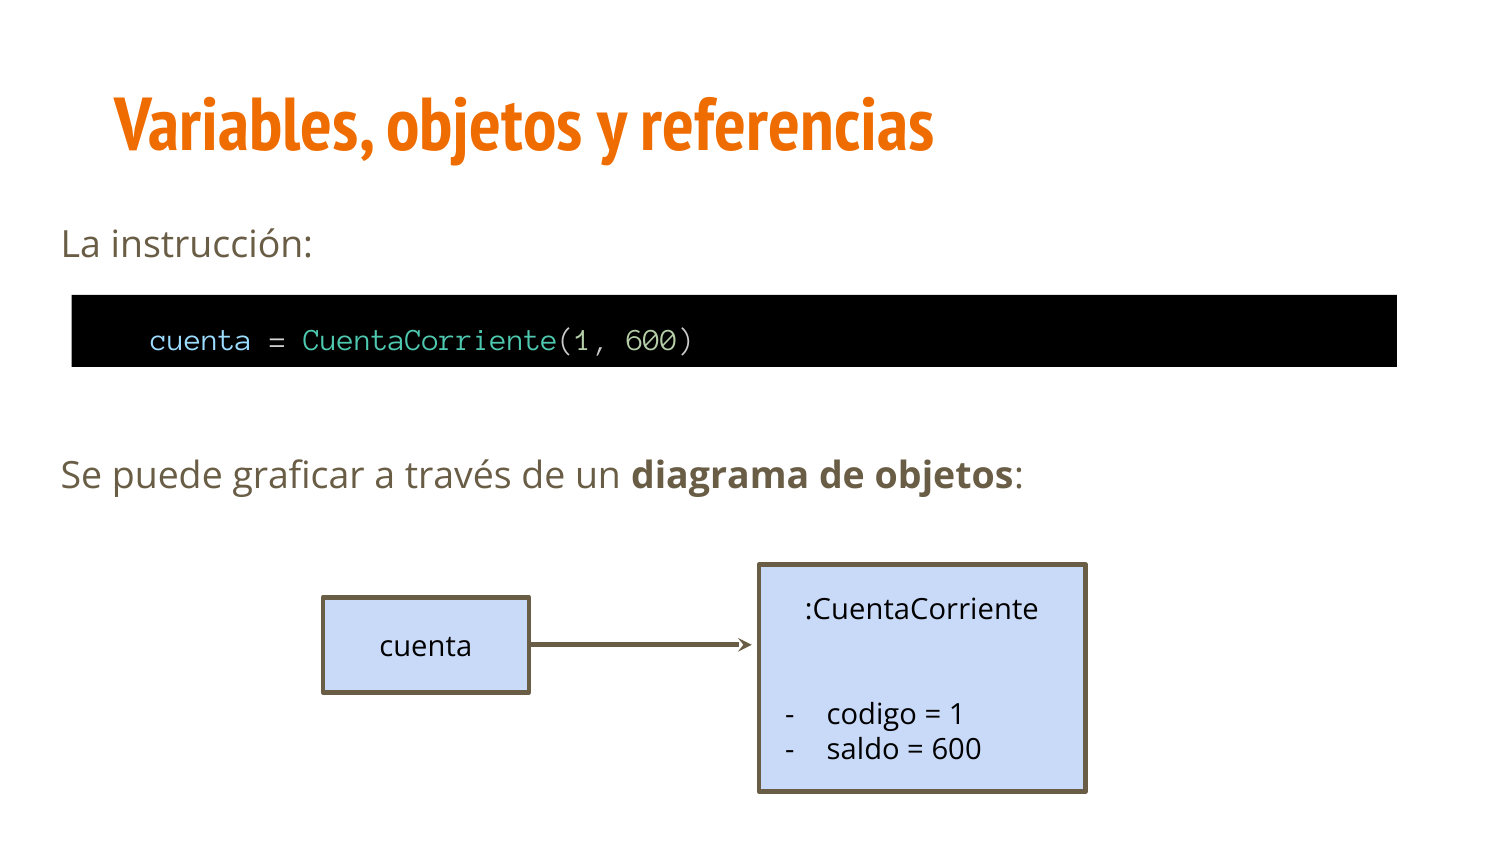

# Variables, objetos y referencias
La instrucción:

Se puede graficar a través de un diagrama de objetos:
    cuenta = CuentaCorriente(1, 600)
:CuentaCorriente

codigo = 1
saldo = 600
cuenta